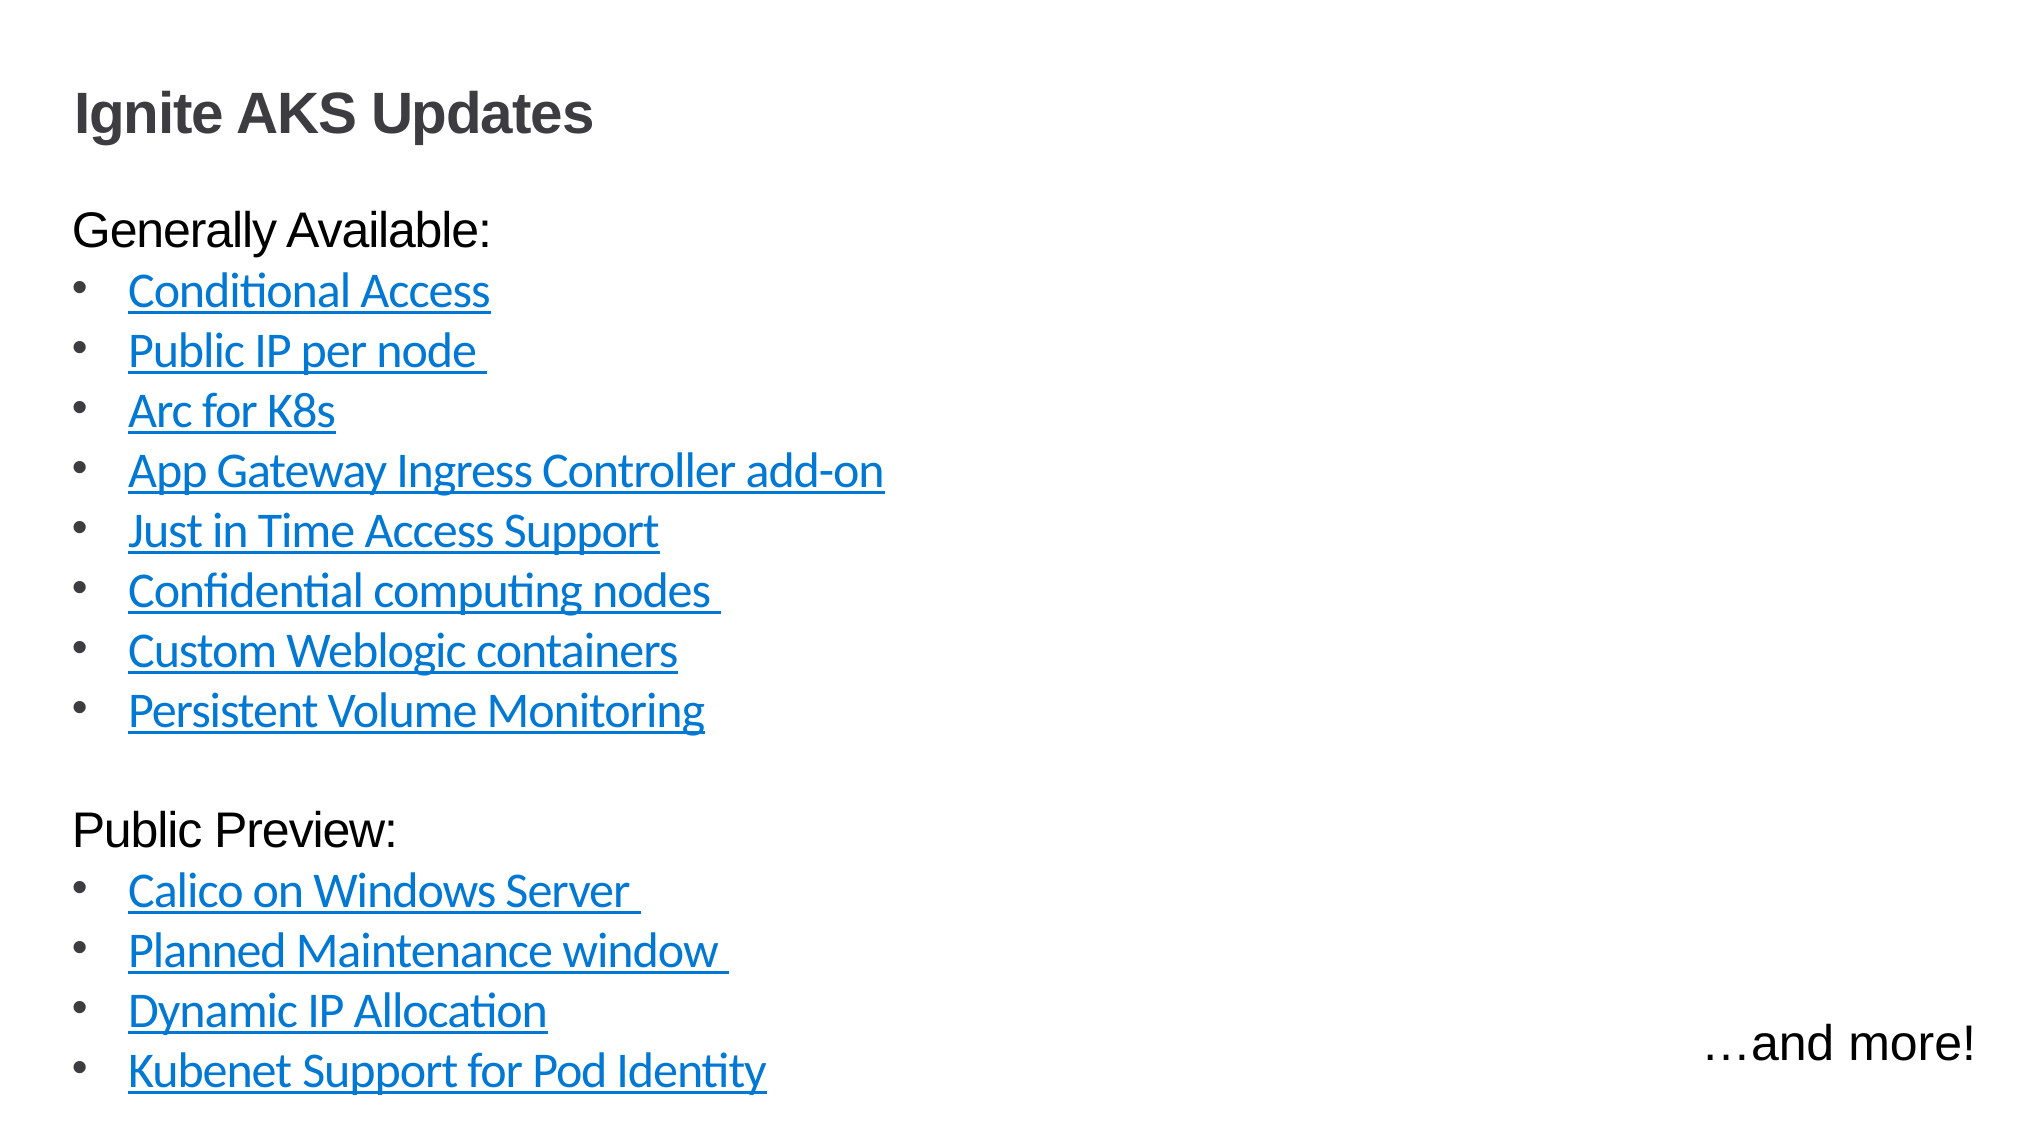

# Ignite AKS Updates
Generally Available:
Conditional Access
Public IP per node
Arc for K8s
App Gateway Ingress Controller add-on
Just in Time Access Support
Confidential computing nodes
Custom Weblogic containers
Persistent Volume Monitoring

Public Preview:
Calico on Windows Server
Planned Maintenance window
Dynamic IP Allocation
Kubenet Support for Pod Identity

…and more!